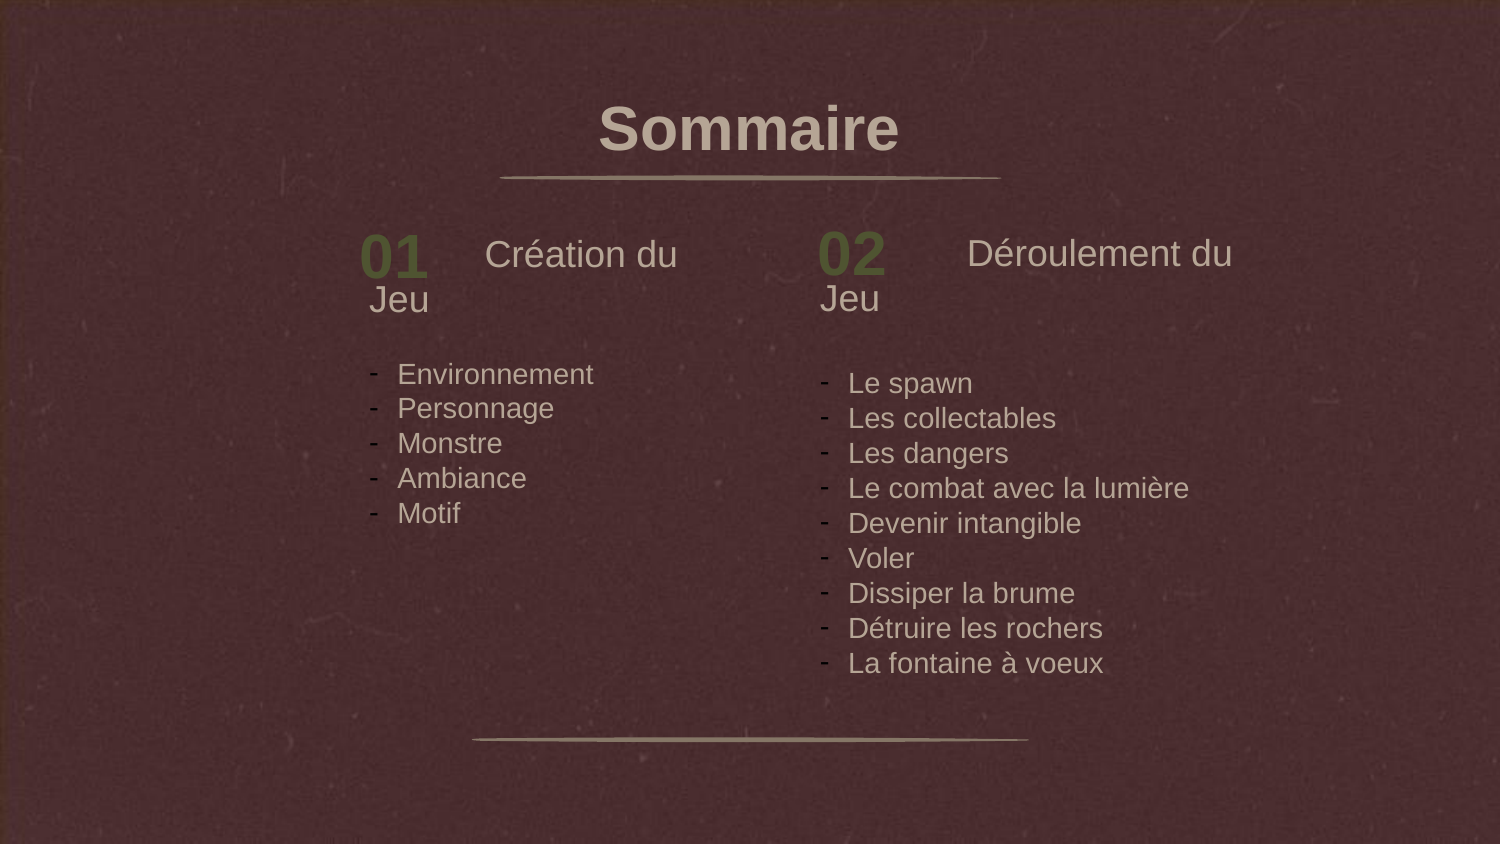

# Sommaire

02
01
              Déroulement du Jeu

Le spawn
Les collectables
Les dangers
Le combat avec la lumière
Devenir intangible
Voler
Dissiper la brume
Détruire les rochers
La fontaine à voeux

           Création du Jeu

Environnement
Personnage
Monstre
Ambiance
Motif